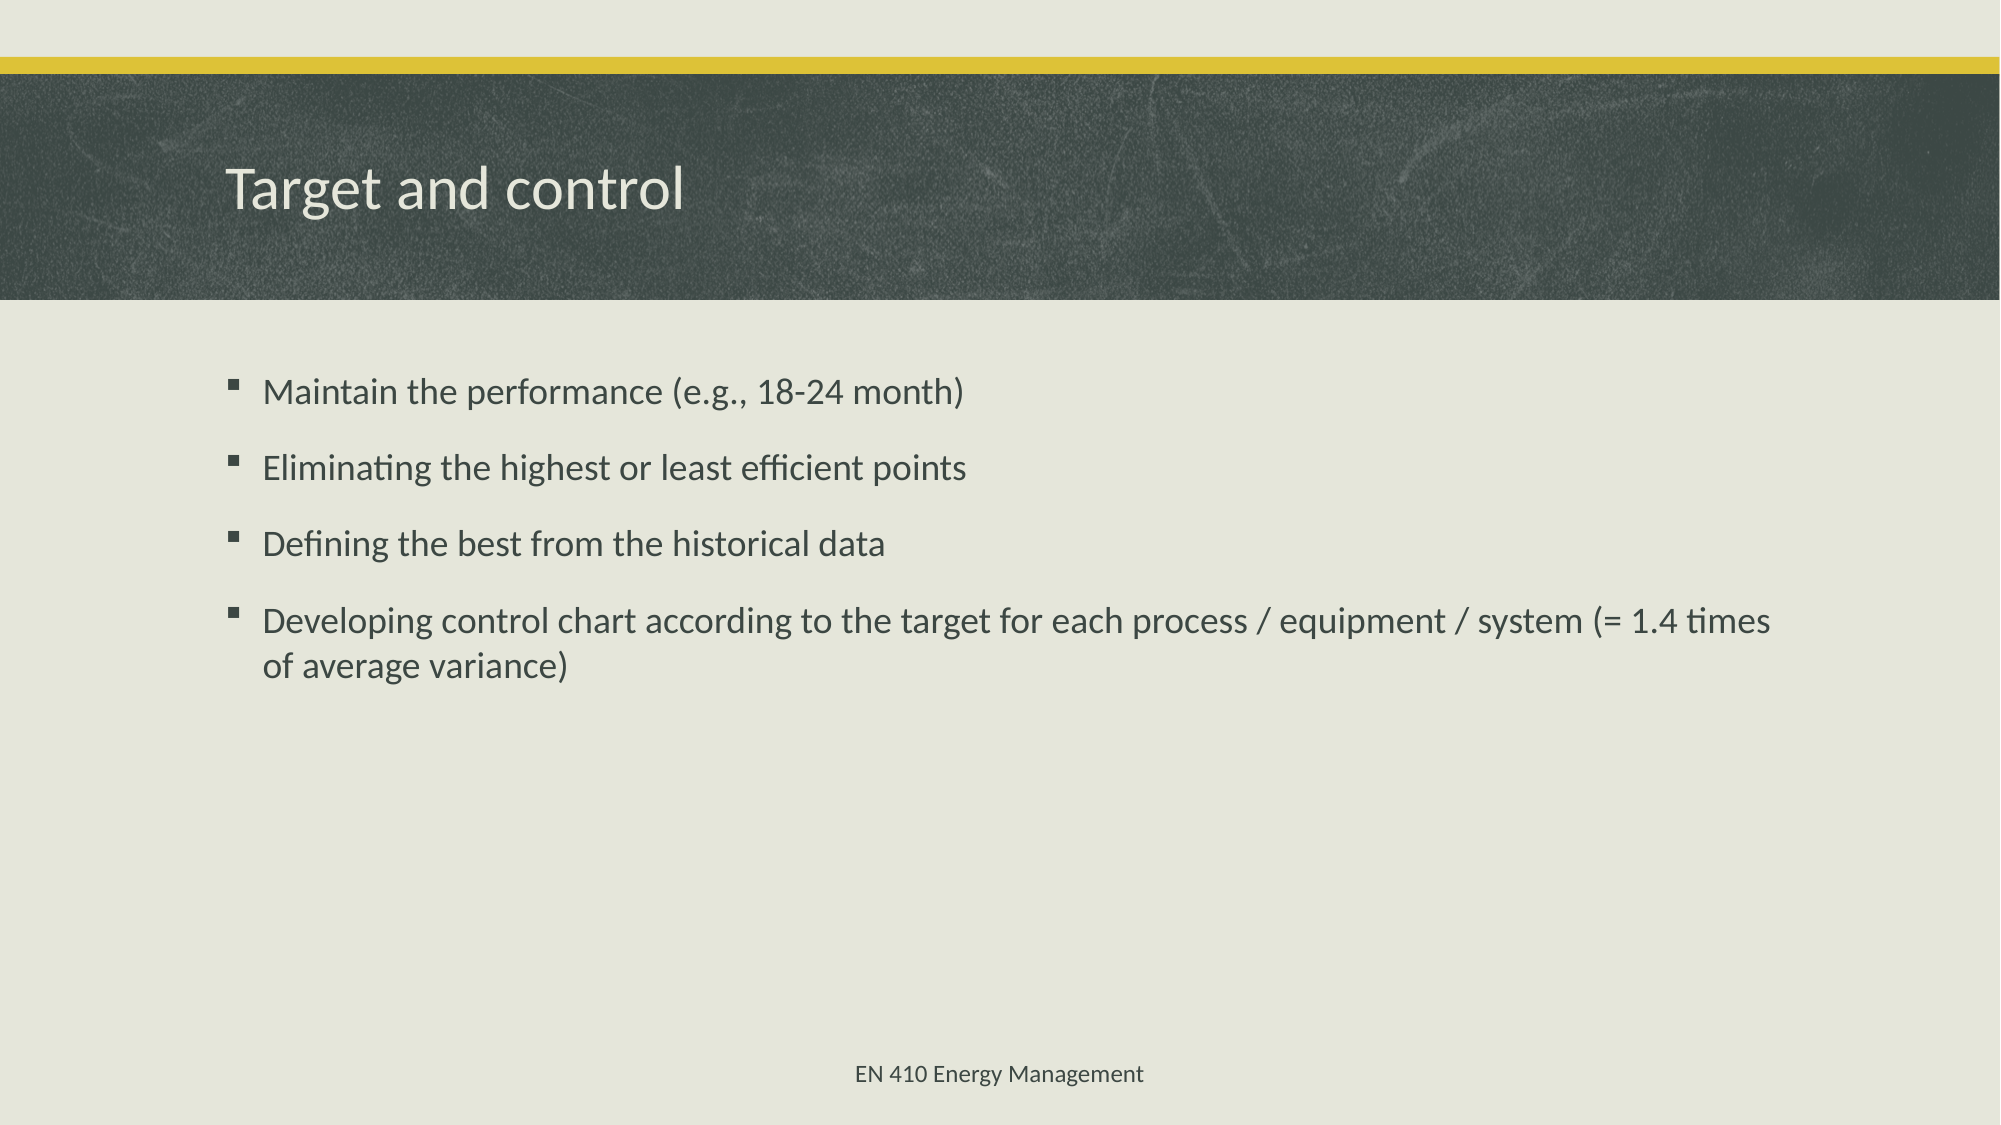

# Target and control
Maintain the performance (e.g., 18-24 month)
Eliminating the highest or least efficient points
Defining the best from the historical data
Developing control chart according to the target for each process / equipment / system (= 1.4 times of average variance)

EN 410 Energy Management